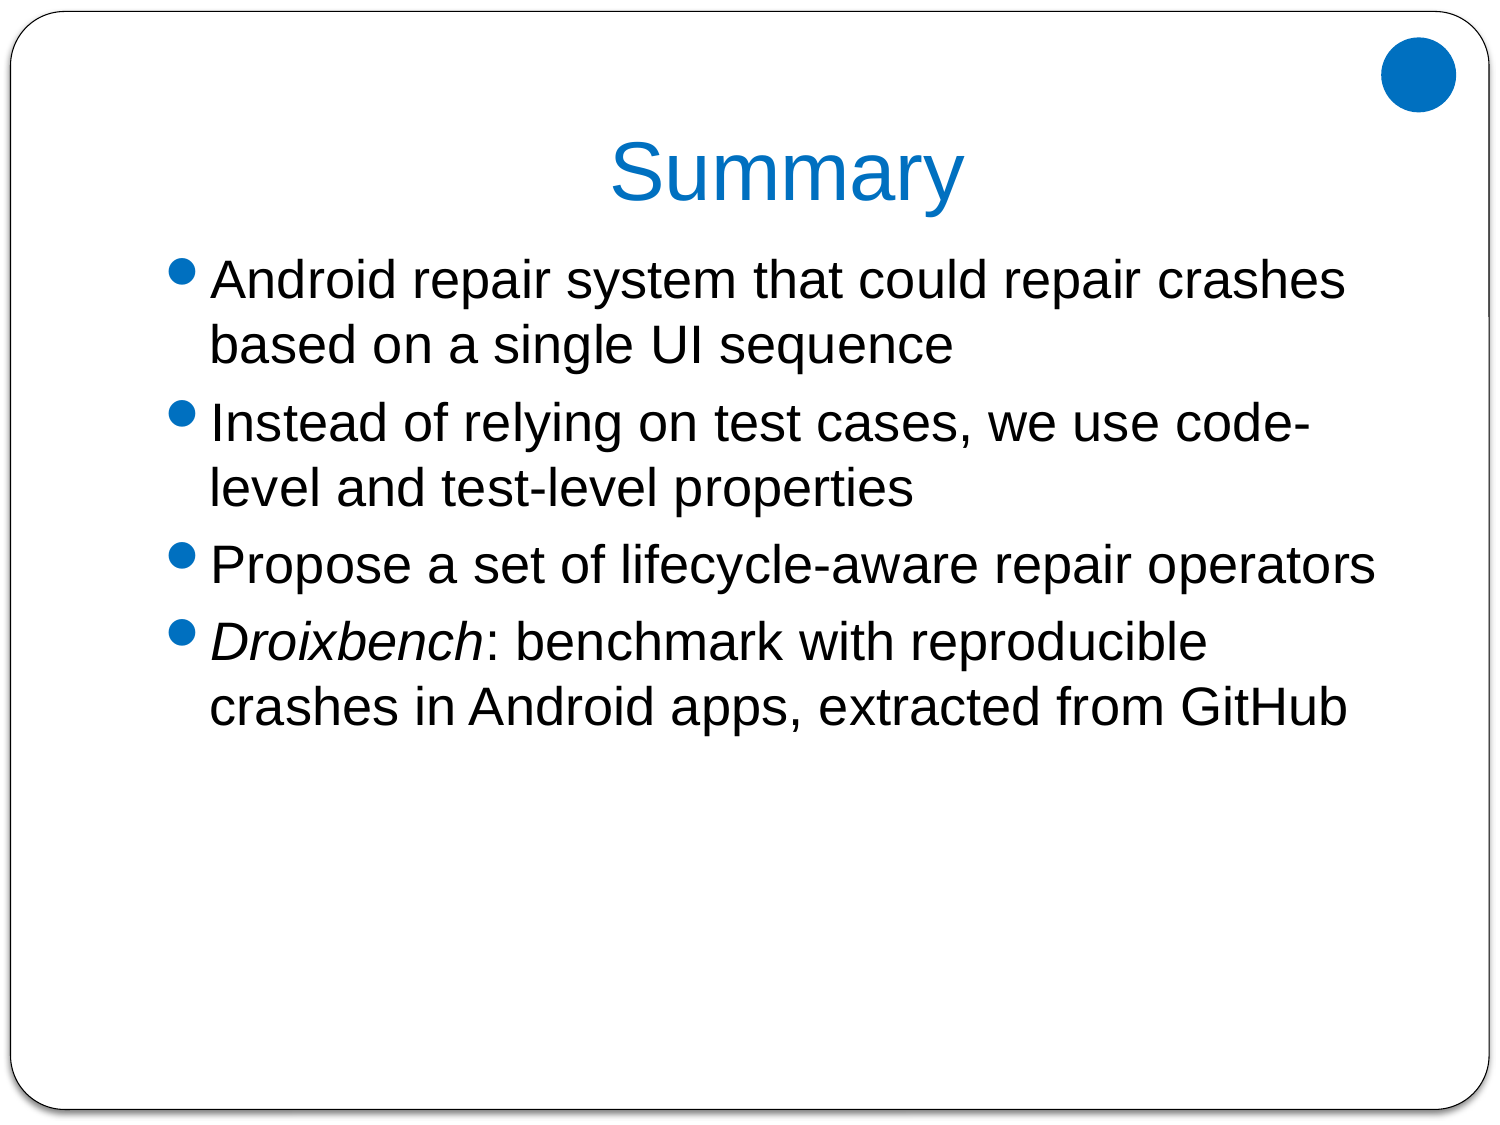

23
# Summary
Android repair system that could repair crashes based on a single UI sequence
Instead of relying on test cases, we use code-level and test-level properties
Propose a set of lifecycle-aware repair operators
Droixbench: benchmark with reproducible crashes in Android apps, extracted from GitHub